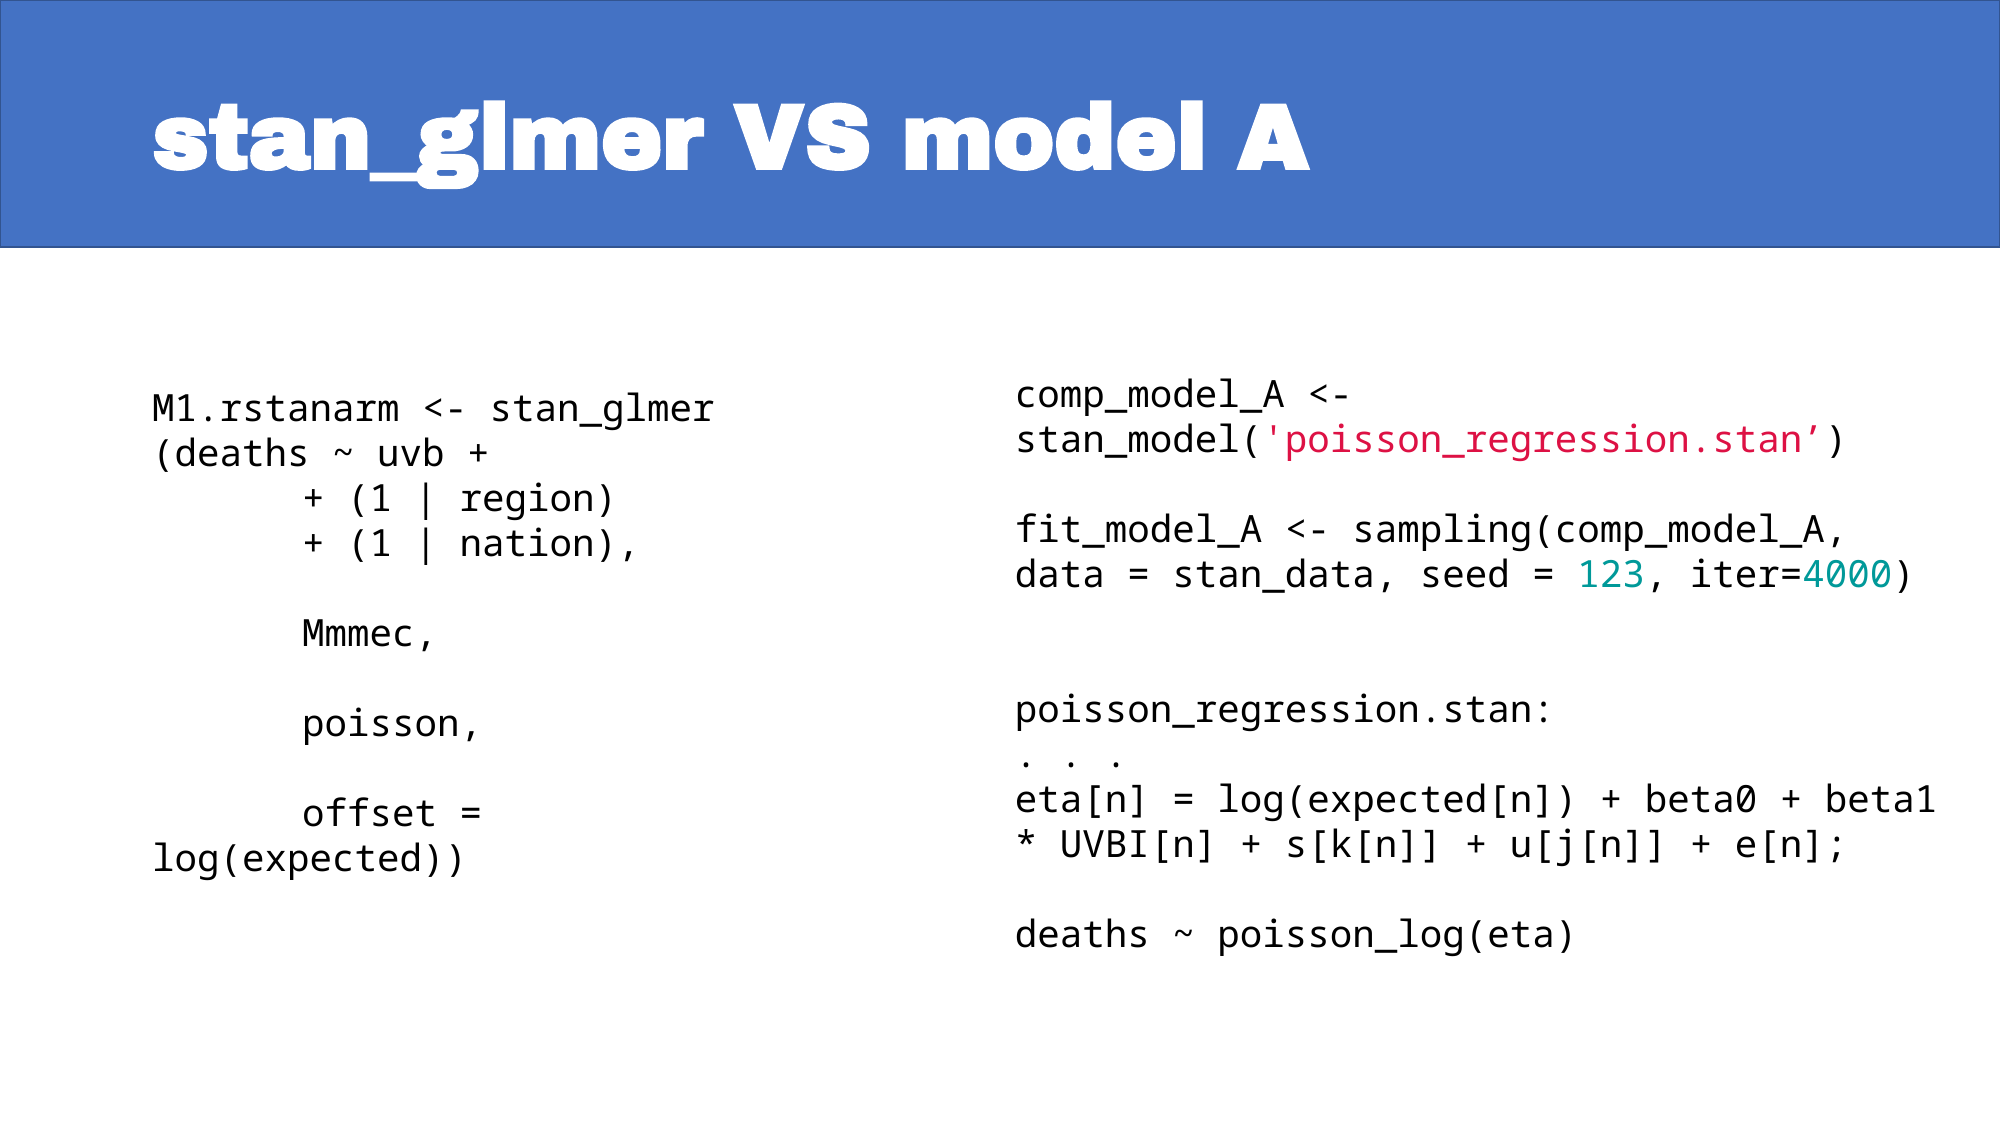

# stan_glmer VS model A
comp_model_A <- stan_model('poisson_regression.stan’)

fit_model_A <- sampling(comp_model_A, data = stan_data, seed = 123, iter=4000)

poisson_regression.stan:
. . .
eta[n] = log(expected[n]) + beta0 + beta1 * UVBI[n] + s[k[n]] + u[j[n]] + e[n];

deaths ~ poisson_log(eta)
M1.rstanarm <- stan_glmer (deaths ~ uvb +
	+ (1 | region)
	+ (1 | nation),
				Mmmec,
				poisson,
				offset = log(expected))